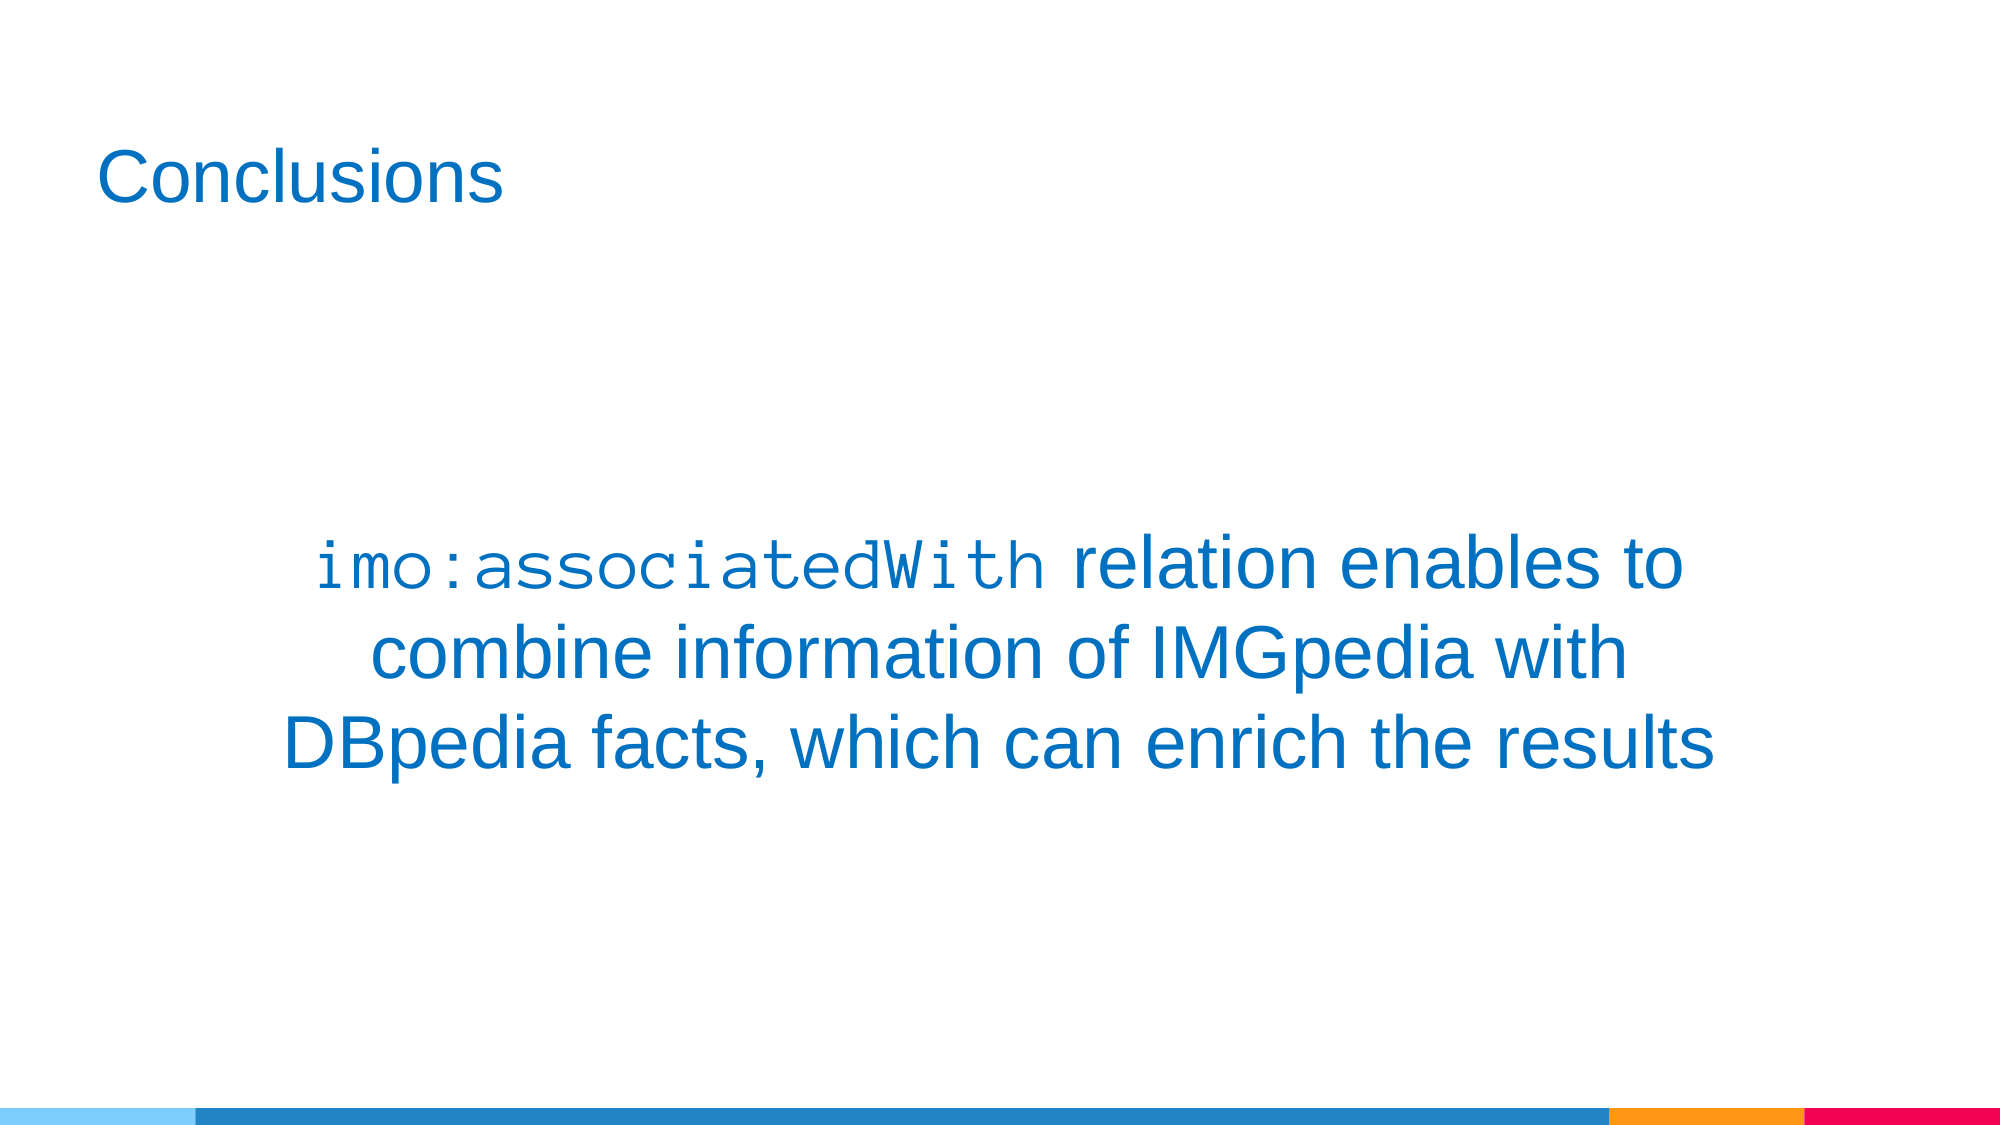

# Conclusions
imo:associatedWith relation enables to combine information of IMGpedia with DBpedia facts, which can enrich the results